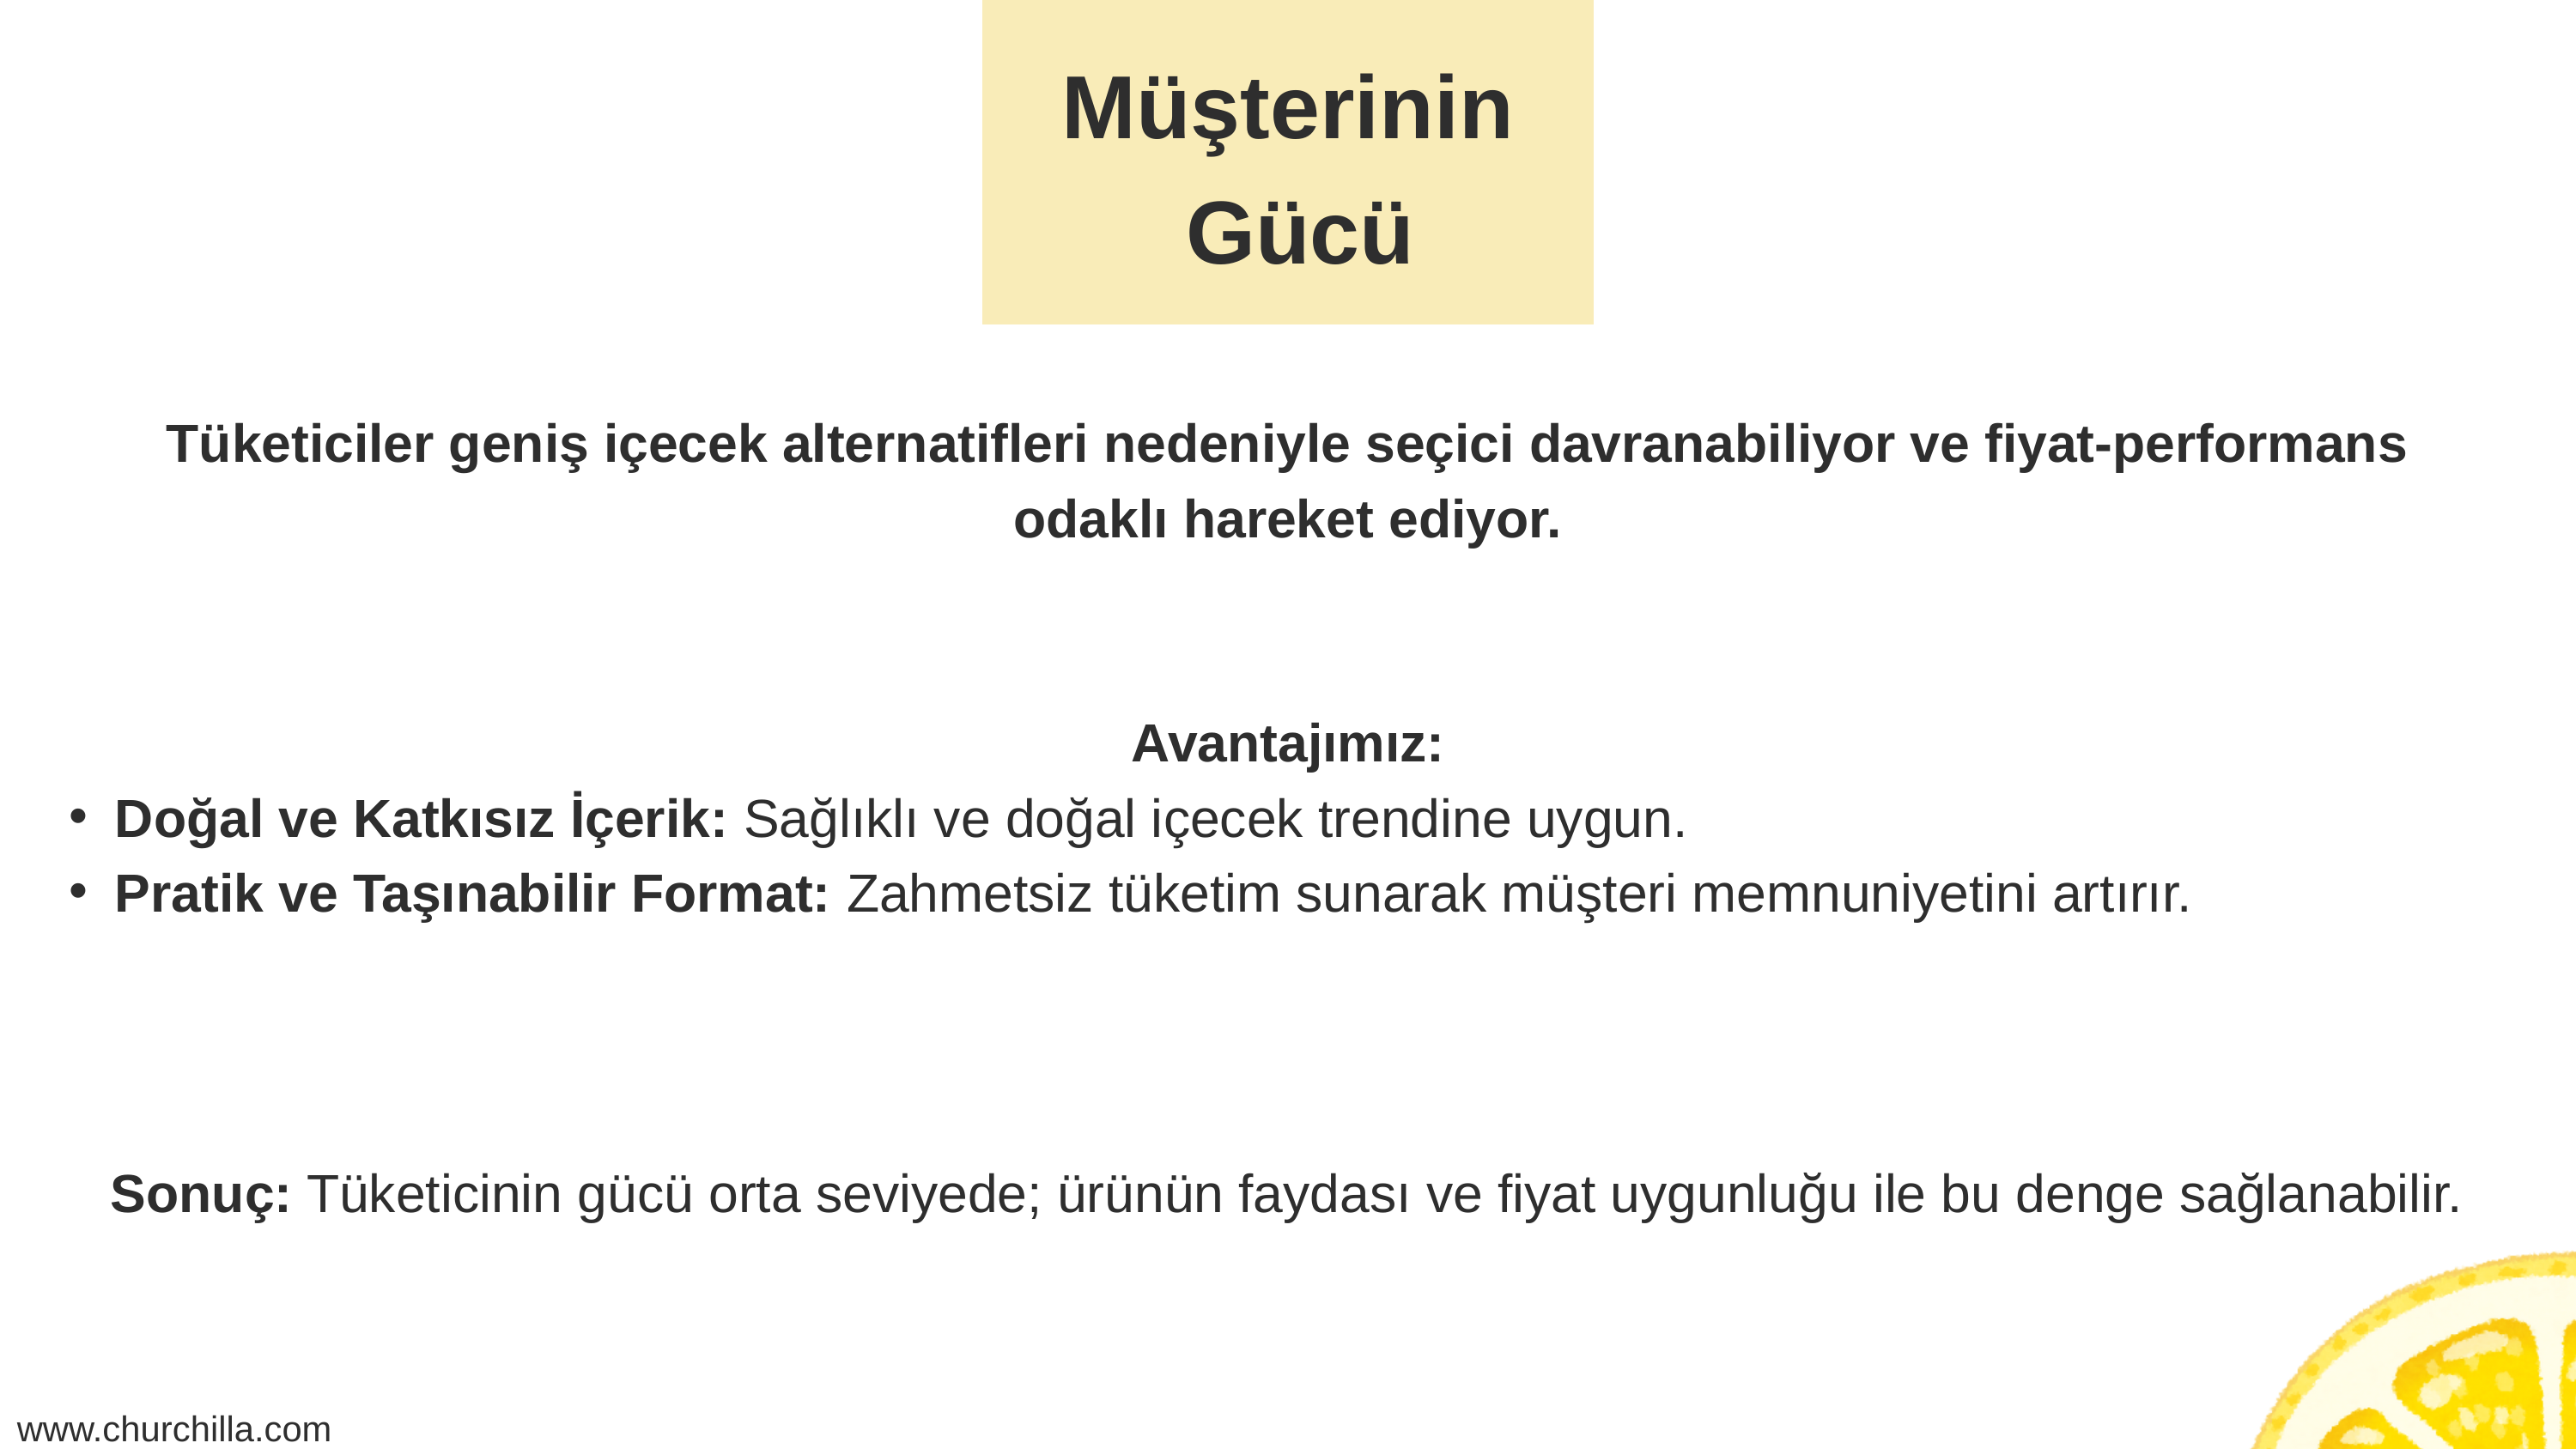

Müşterinin
 Gücü
Tüketiciler geniş içecek alternatifleri nedeniyle seçici davranabiliyor ve fiyat-performans odaklı hareket ediyor.
Avantajımız:
Doğal ve Katkısız İçerik: Sağlıklı ve doğal içecek trendine uygun.
Pratik ve Taşınabilir Format: Zahmetsiz tüketim sunarak müşteri memnuniyetini artırır.

Sonuç: Tüketicinin gücü orta seviyede; ürünün faydası ve fiyat uygunluğu ile bu denge sağlanabilir.

www.churchilla.com